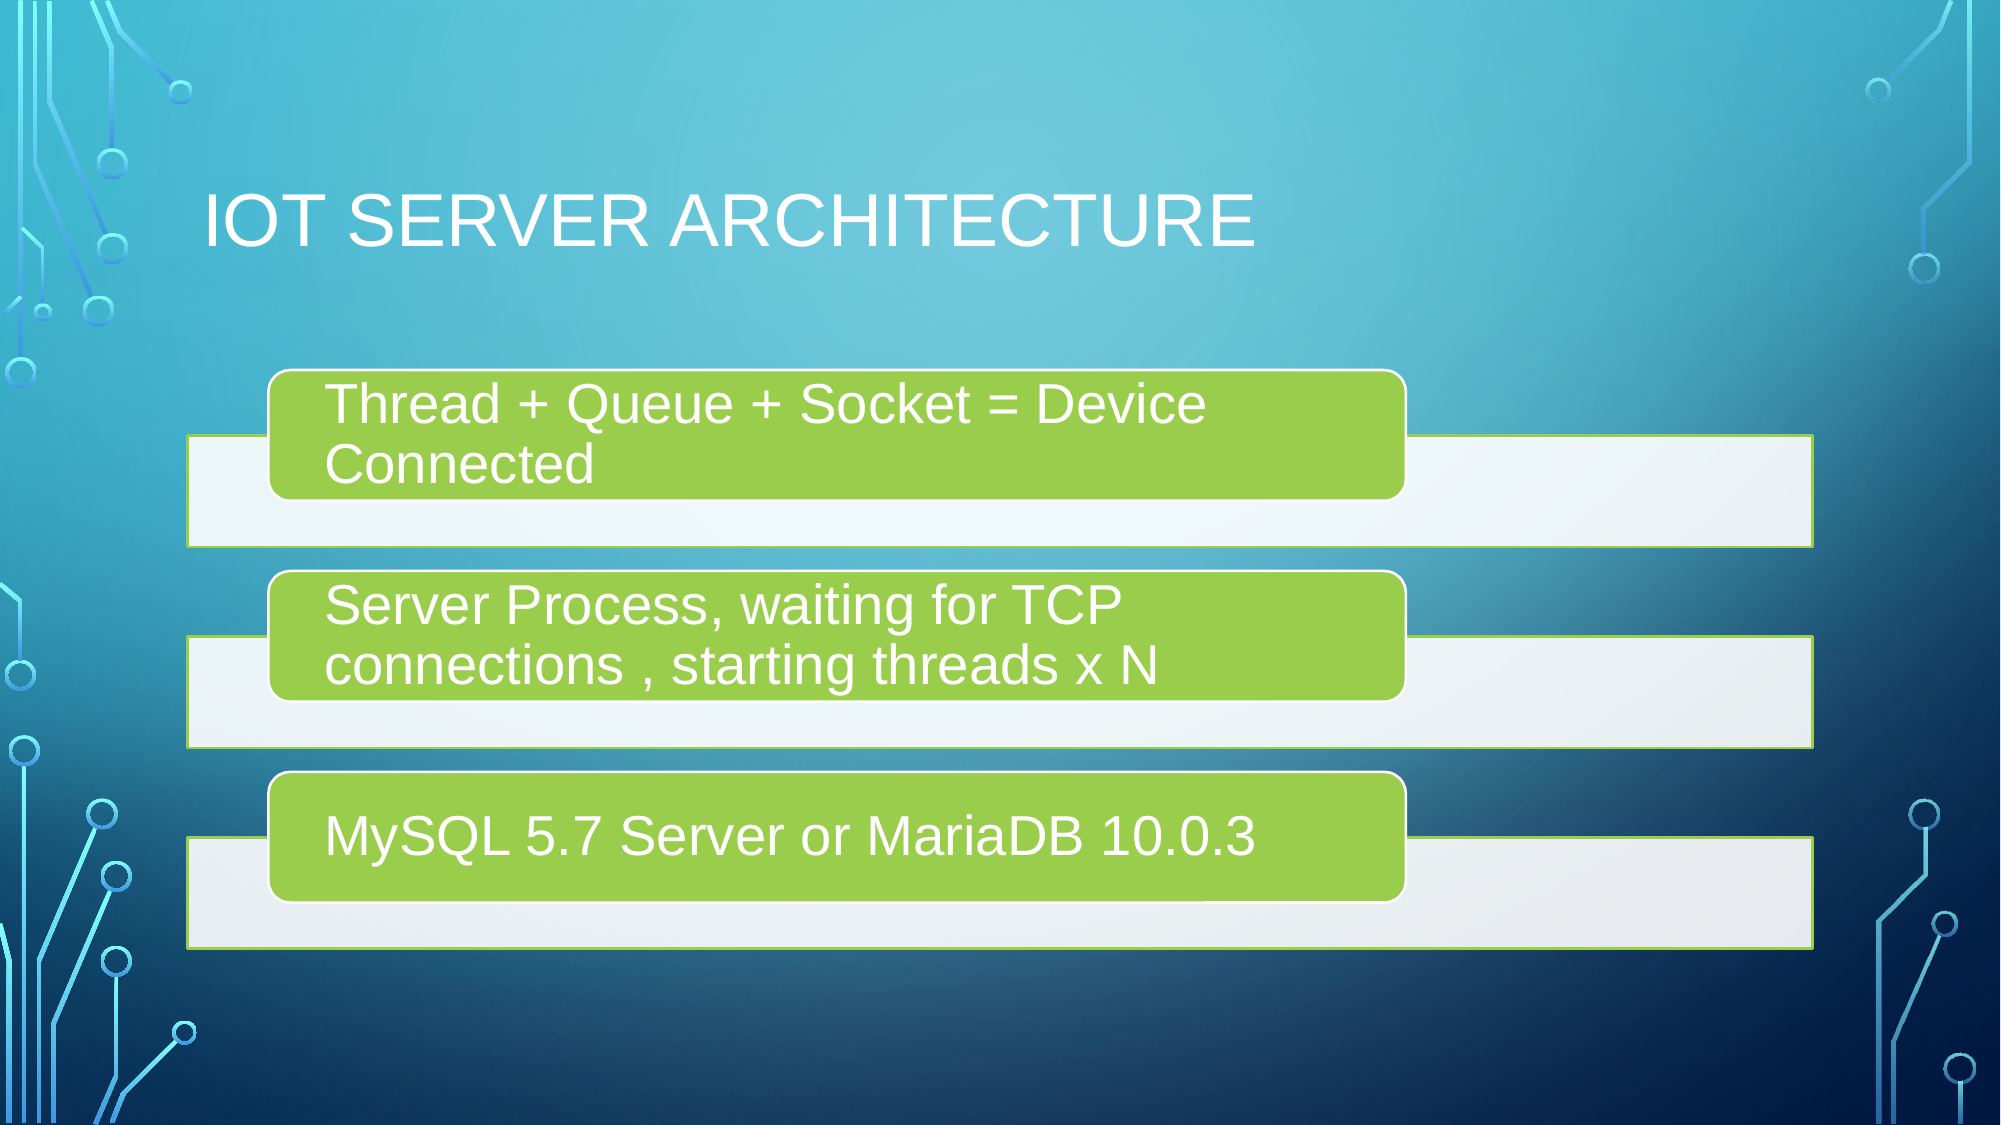

# IoT Server Architecture
Thread + Queue + Socket = Device Connected
Server Process, waiting for TCP connections , starting threads x N
MySQL 5.7 Server or MariaDB 10.0.3